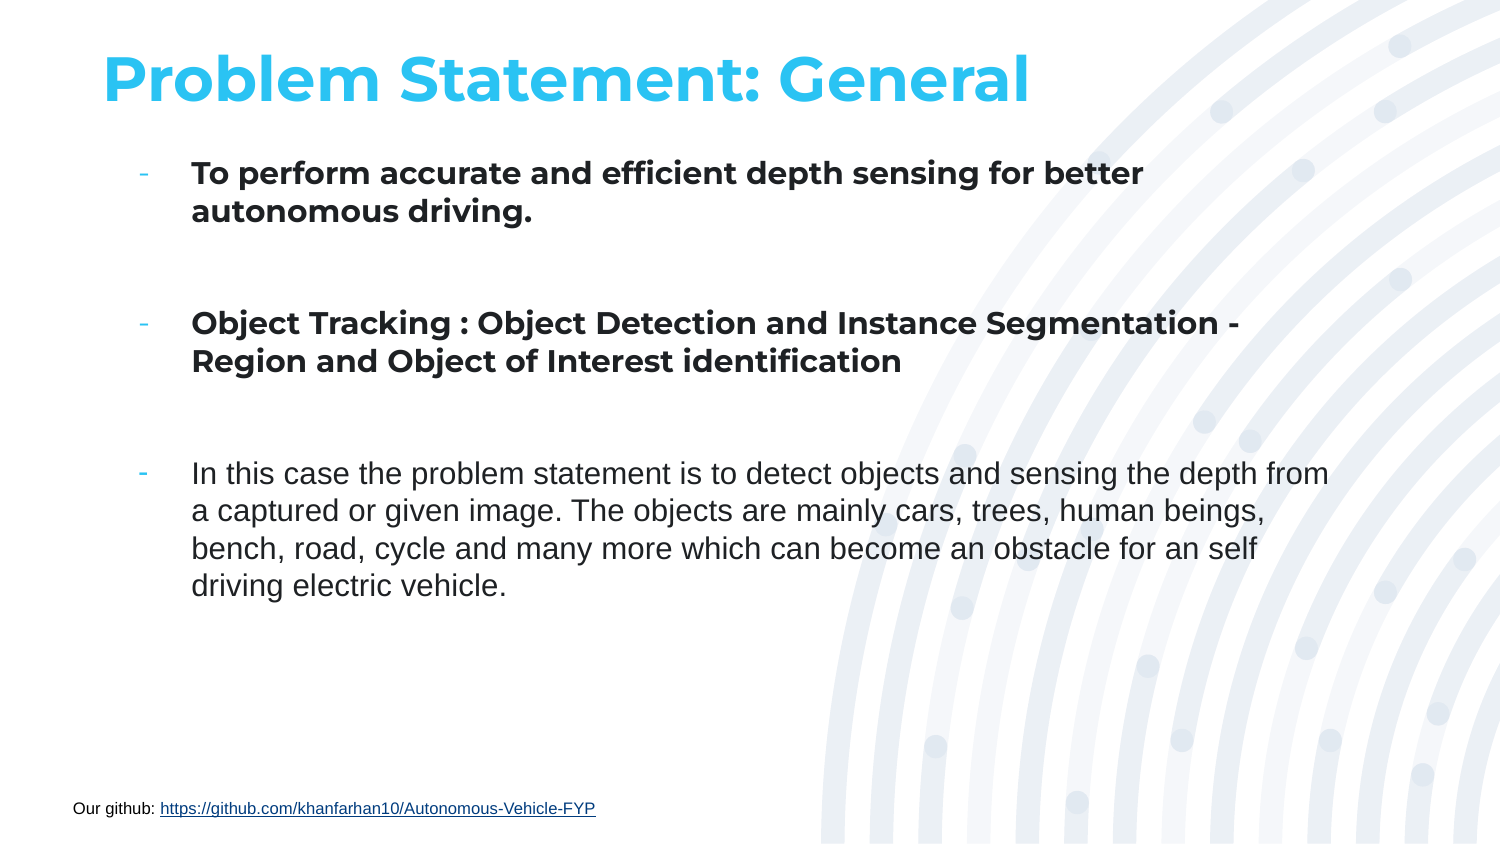

# Problem Statement: General
To perform accurate and efficient depth sensing for better autonomous driving.

Object Tracking : Object Detection and Instance Segmentation - Region and Object of Interest identification

In this case the problem statement is to detect objects and sensing the depth from a captured or given image. The objects are mainly cars, trees, human beings, bench, road, cycle and many more which can become an obstacle for an self driving electric vehicle.

Our github: https://github.com/khanfarhan10/Autonomous-Vehicle-FYP